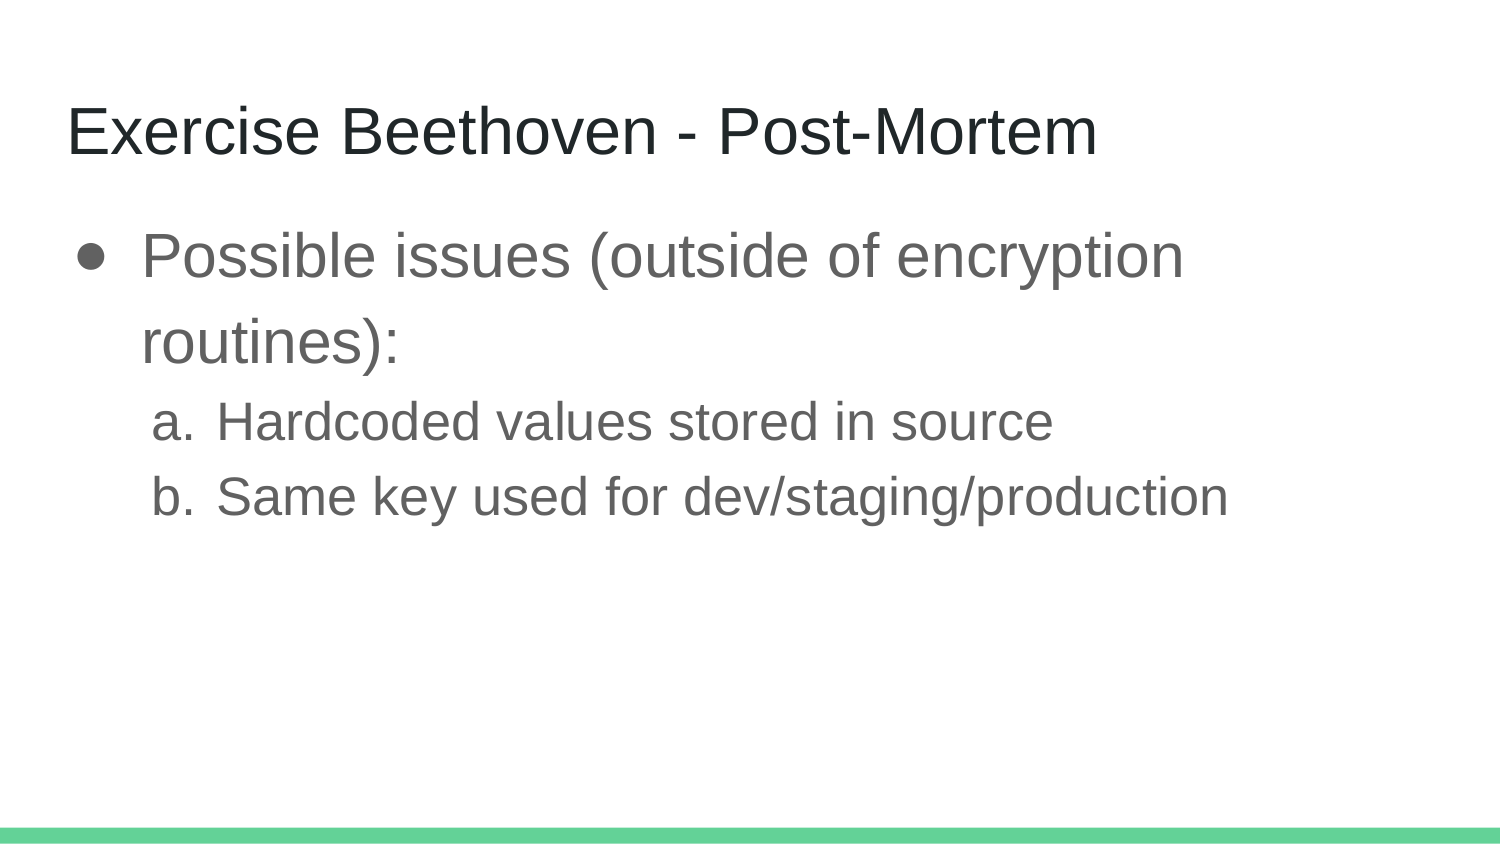

# Exercise Beethoven - Post-Mortem

Possible issues (outside of encryption routines):
Hardcoded values stored in source
Same key used for dev/staging/production